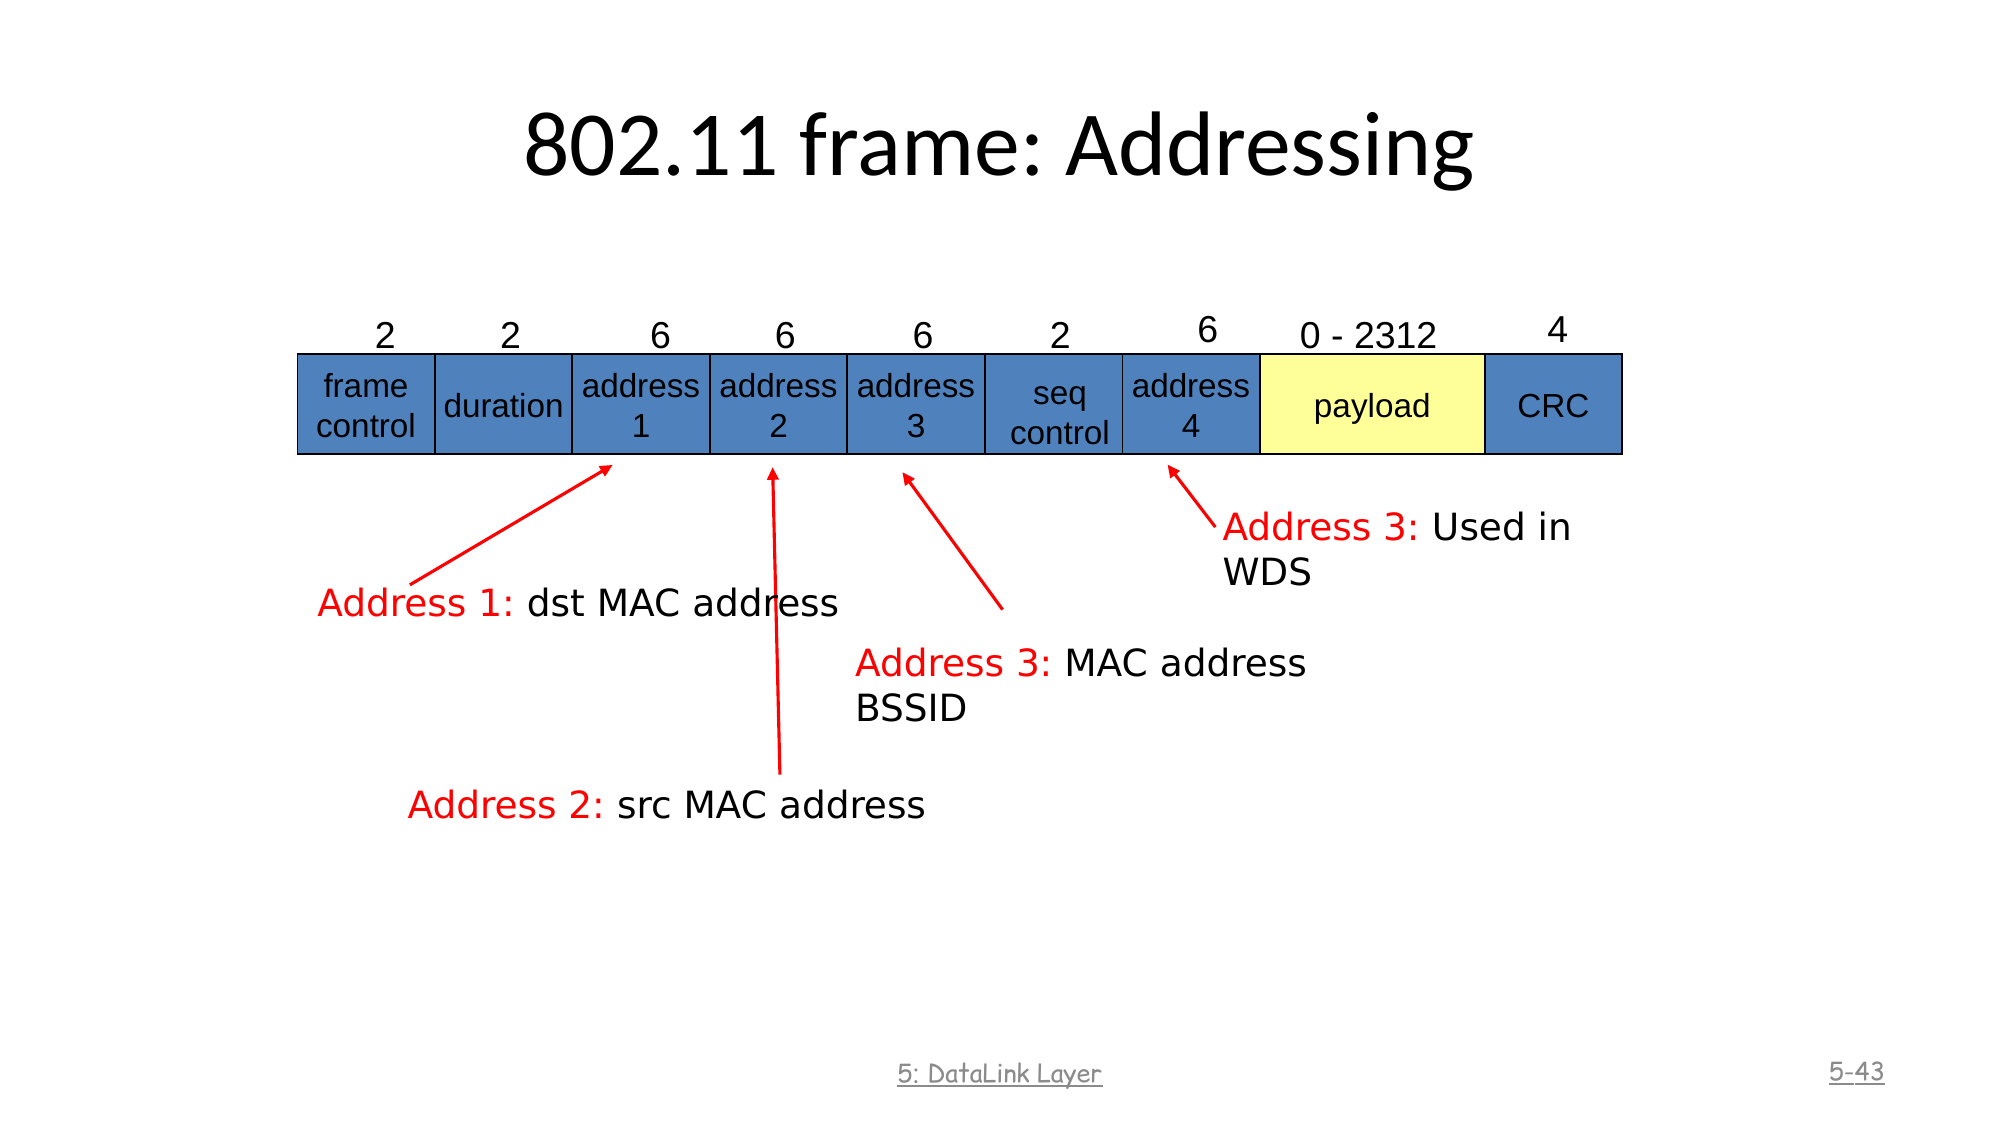

# 802.11 frame: Addressing
6
4
2
2
6
6
6
2
0 - 2312
frame
control
duration
address
1
address
2
address
3

address
4
payload
CRC
seq
control

Address 3: Used in WDS
Address 1: dst MAC address
Address 3: MAC address
BSSID
Address 2: src MAC address
5: DataLink Layer
5-43